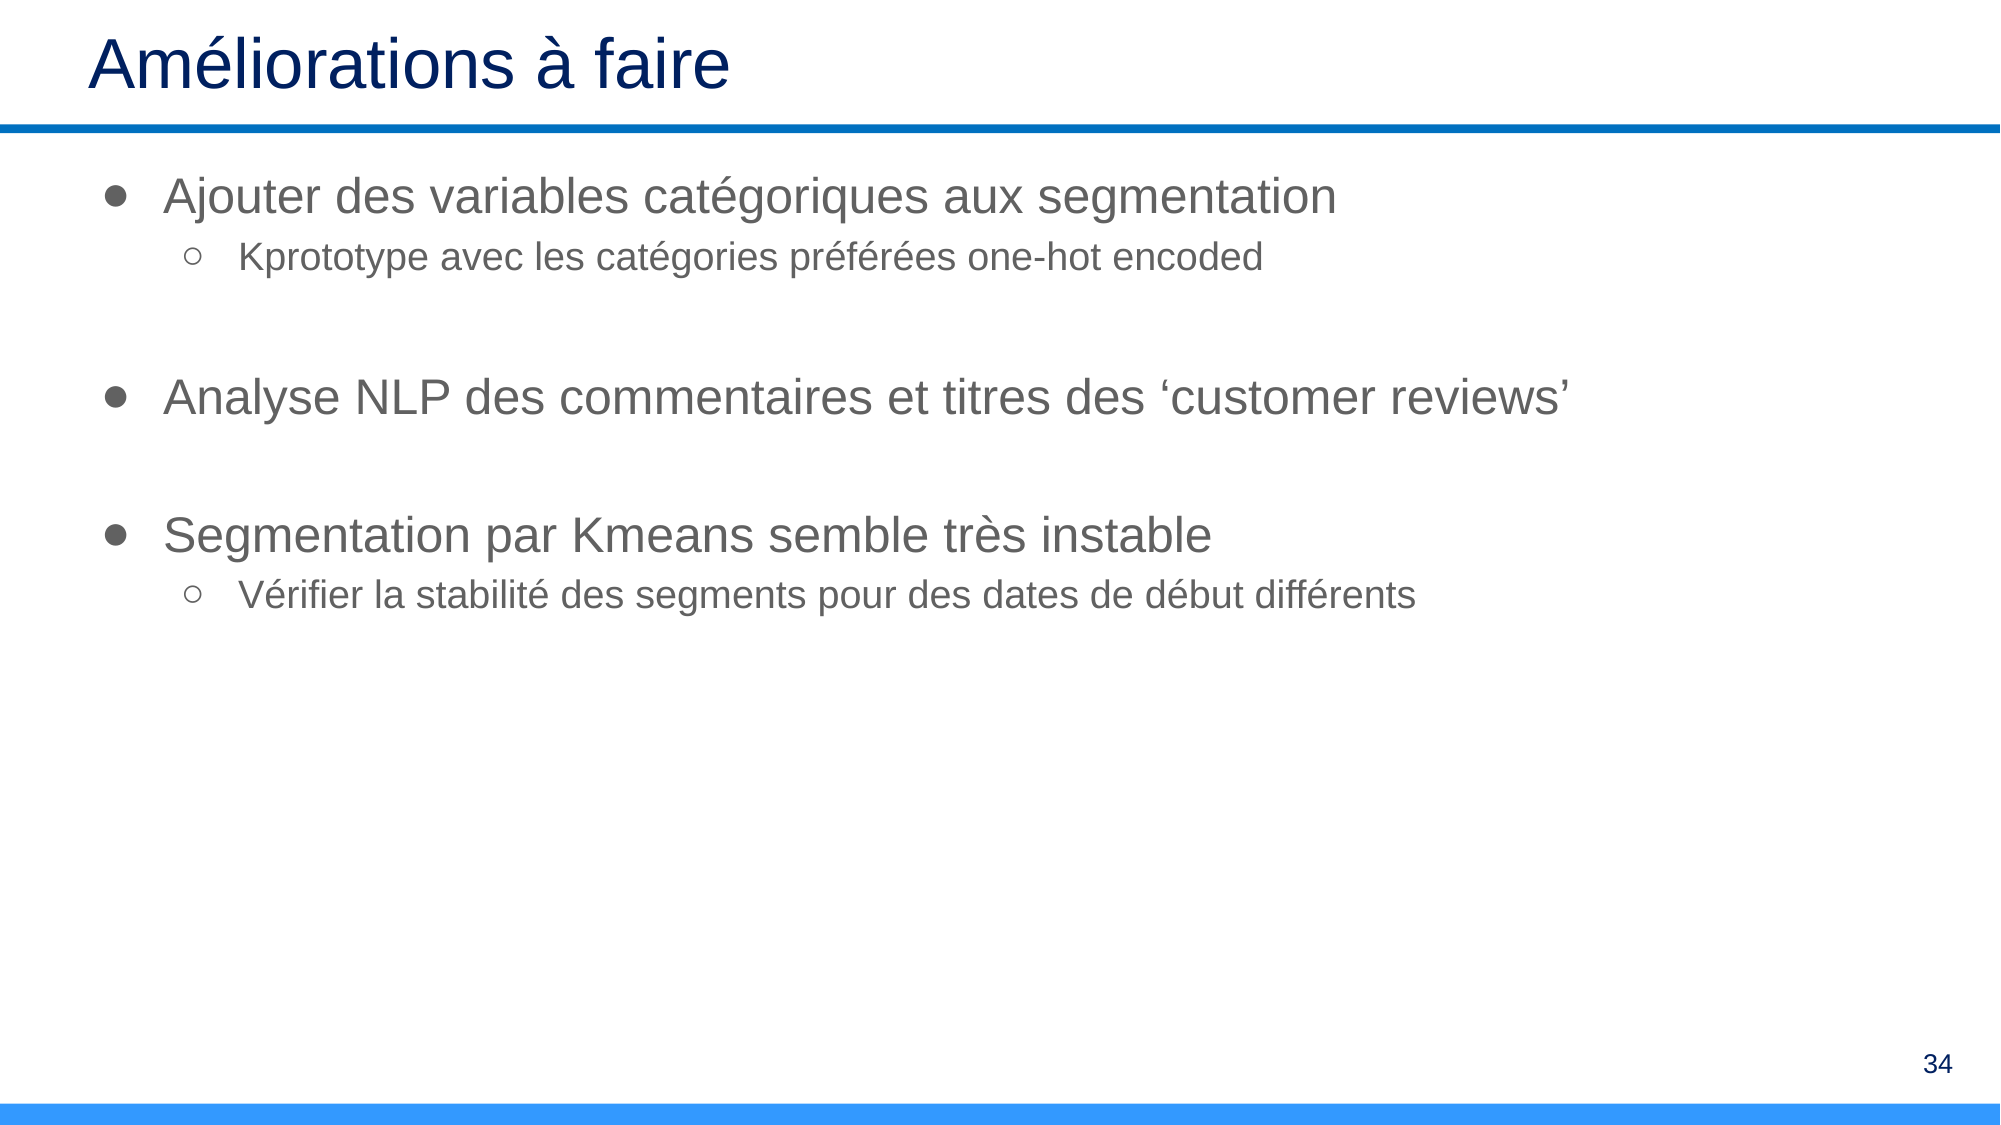

# Améliorations à faire
Ajouter des variables catégoriques aux segmentation
Kprototype avec les catégories préférées one-hot encoded

Analyse NLP des commentaires et titres des ‘customer reviews’

Segmentation par Kmeans semble très instable
Vérifier la stabilité des segments pour des dates de début différents

34